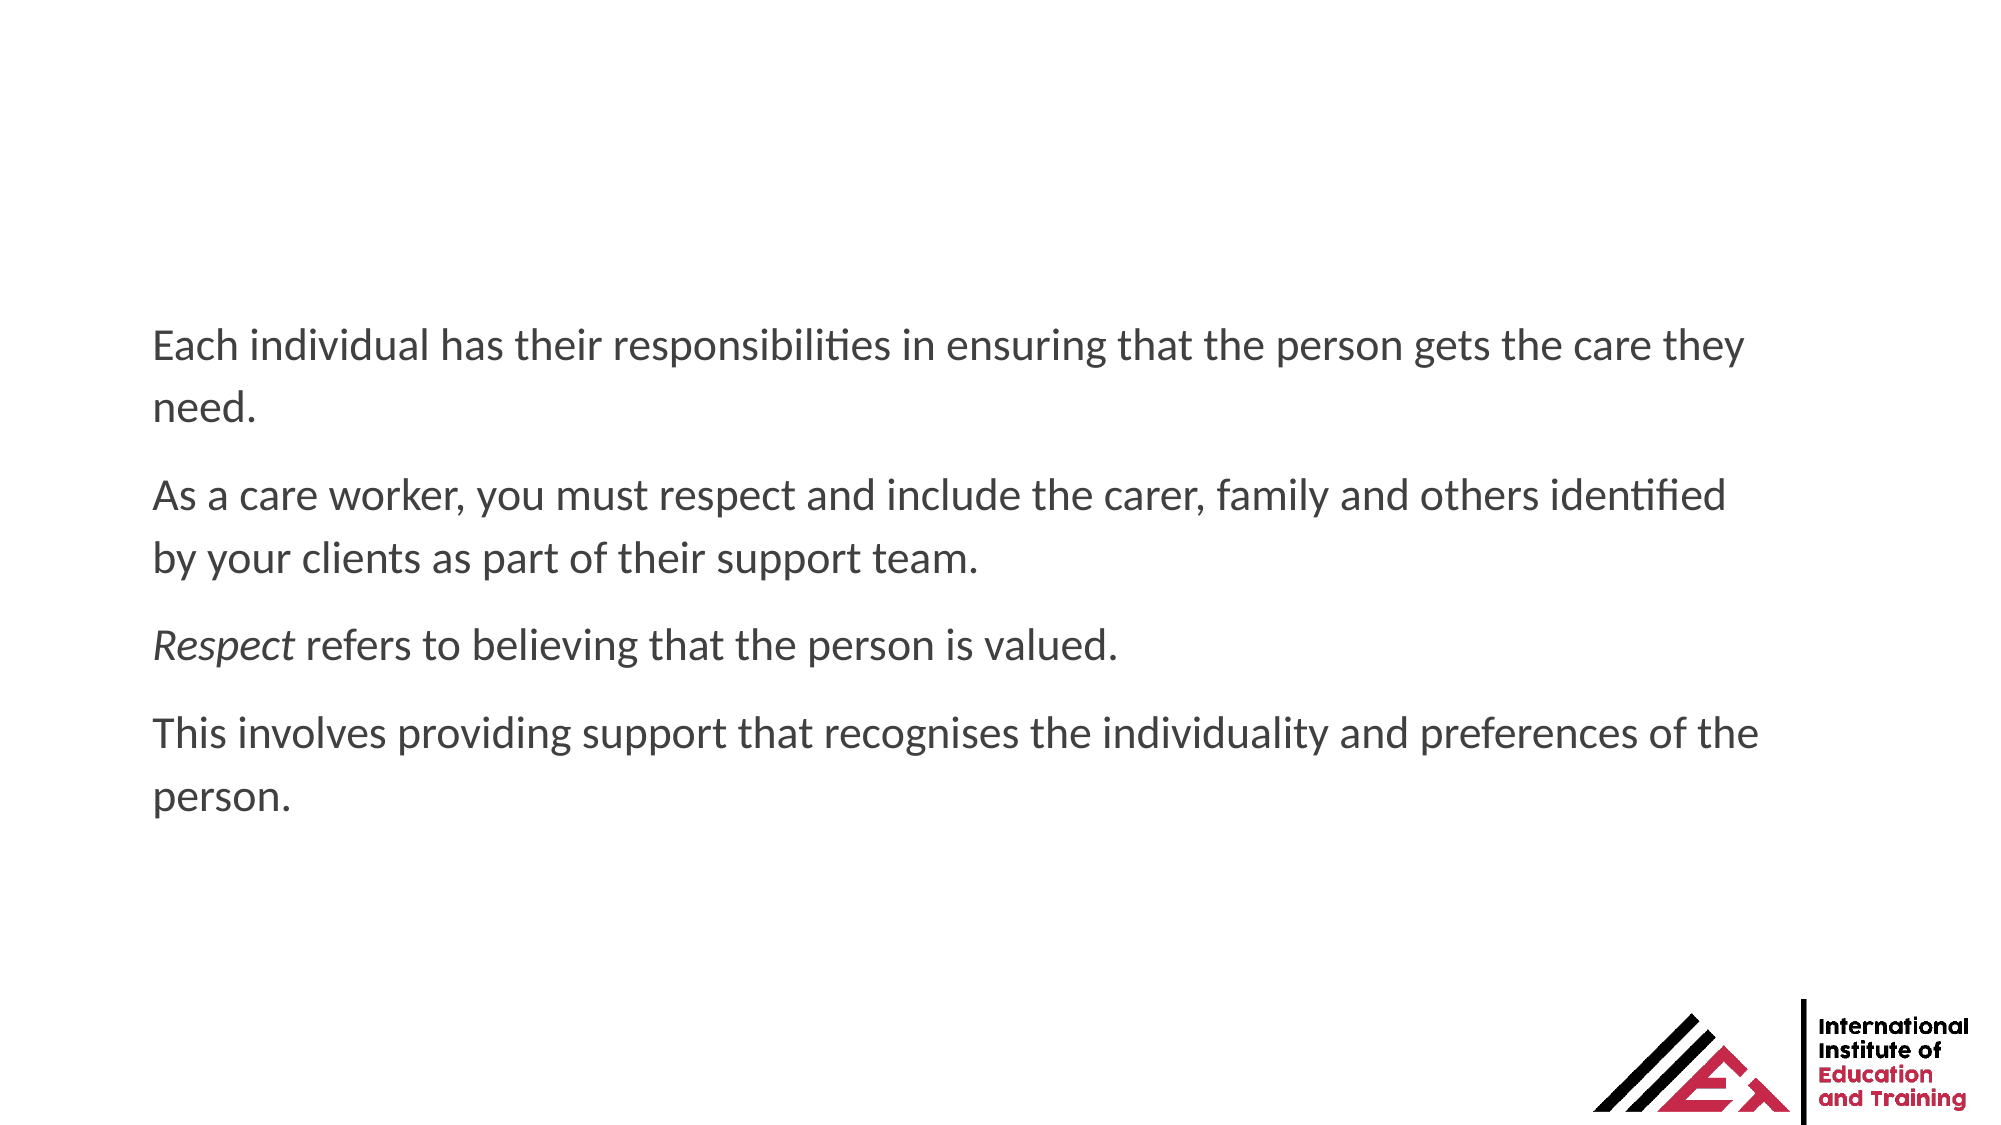

Each individual has their responsibilities in ensuring that the person gets the care they need.
As a care worker, you must respect and include the carer, family and others identified by your clients as part of their support team.
Respect refers to believing that the person is valued.
This involves providing support that recognises the individuality and preferences of the person.